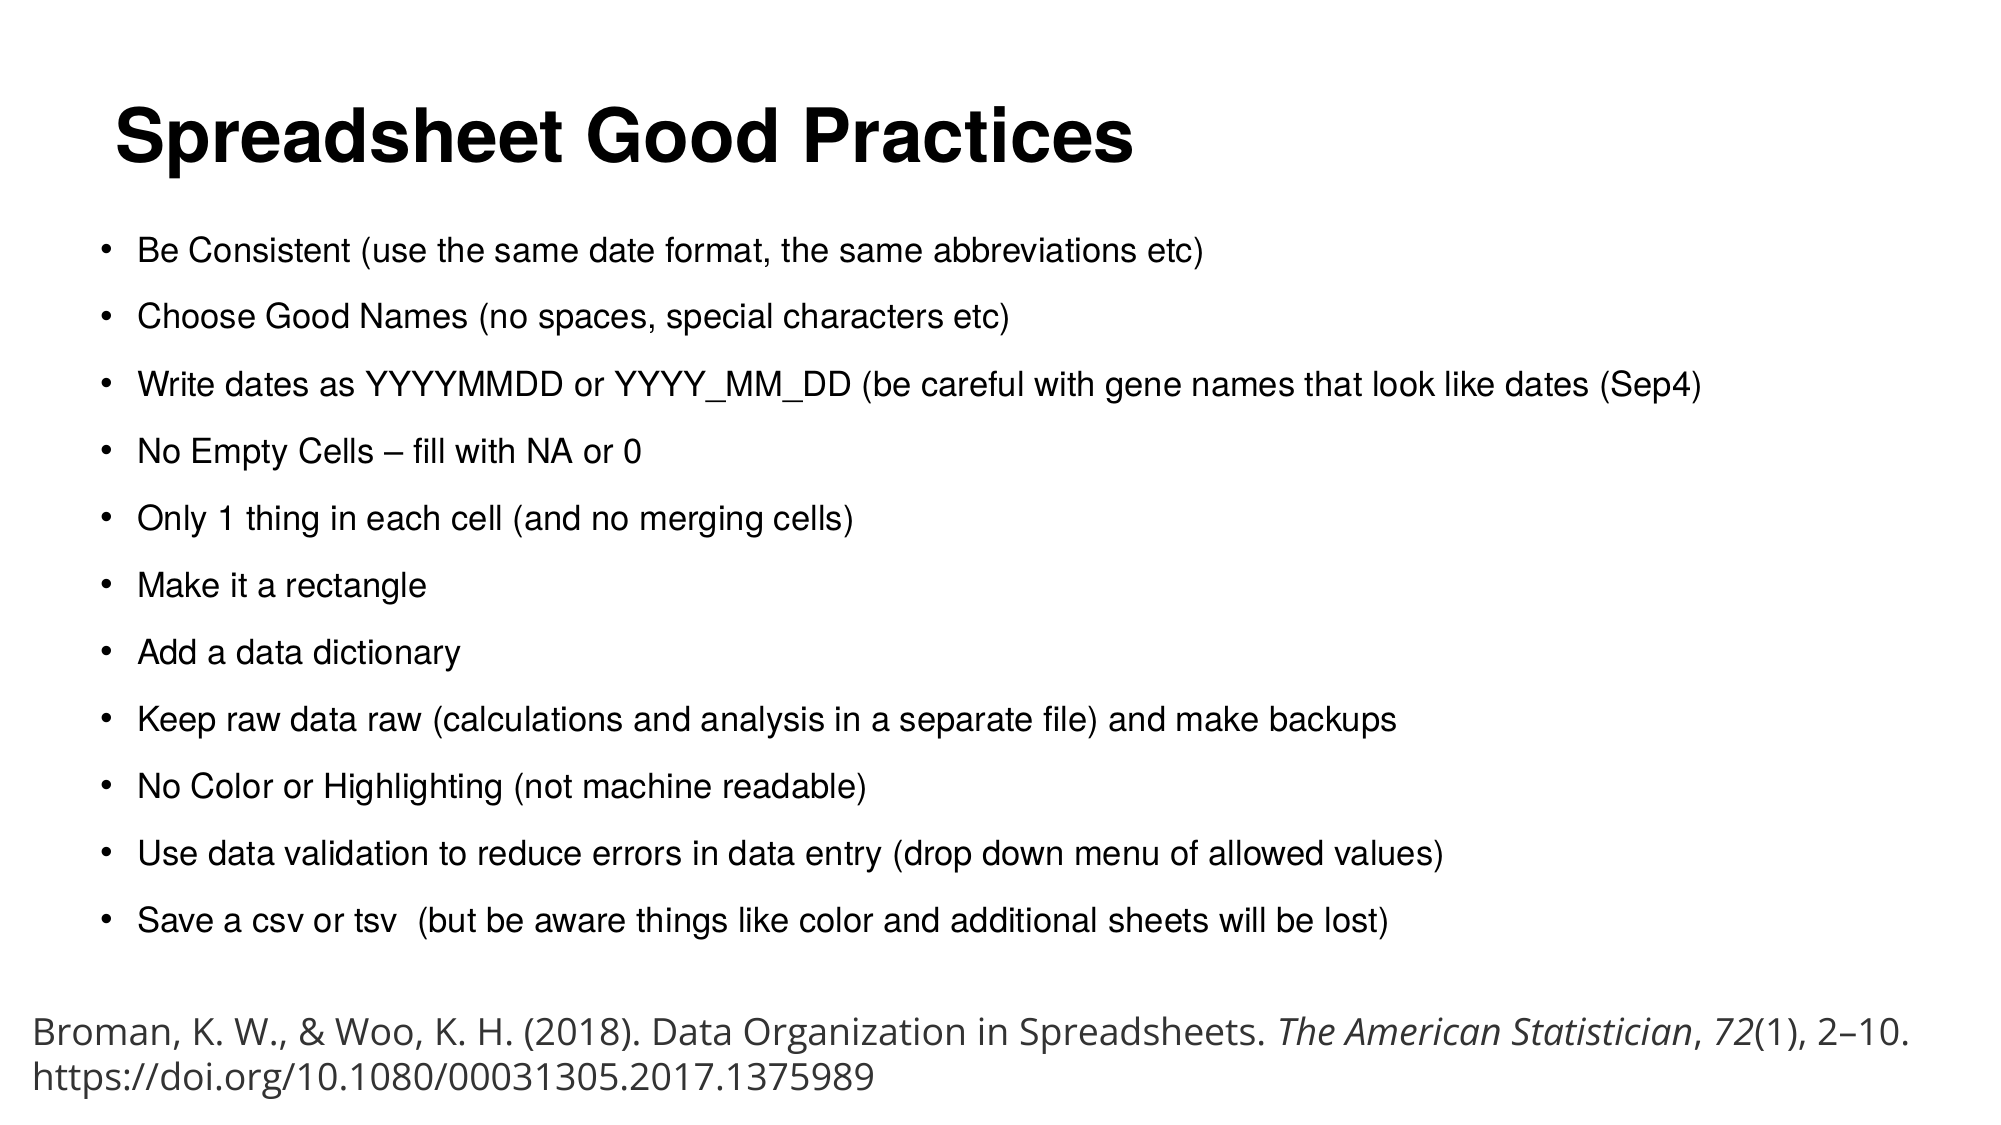

# Spreadsheet Good Practices
Be Consistent (use the same date format, the same abbreviations etc)
Choose Good Names (no spaces, special characters etc)
Write dates as YYYYMMDD or YYYY_MM_DD (be careful with gene names that look like dates (Sep4)
No Empty Cells – fill with NA or 0
Only 1 thing in each cell (and no merging cells)
Make it a rectangle
Add a data dictionary
Keep raw data raw (calculations and analysis in a separate file) and make backups
No Color or Highlighting (not machine readable)
Use data validation to reduce errors in data entry (drop down menu of allowed values)
Save a csv or tsv  (but be aware things like color and additional sheets will be lost)

Broman, K. W., & Woo, K. H. (2018). Data Organization in Spreadsheets. The American Statistician, 72(1), 2–10. https://doi.org/10.1080/00031305.2017.1375989